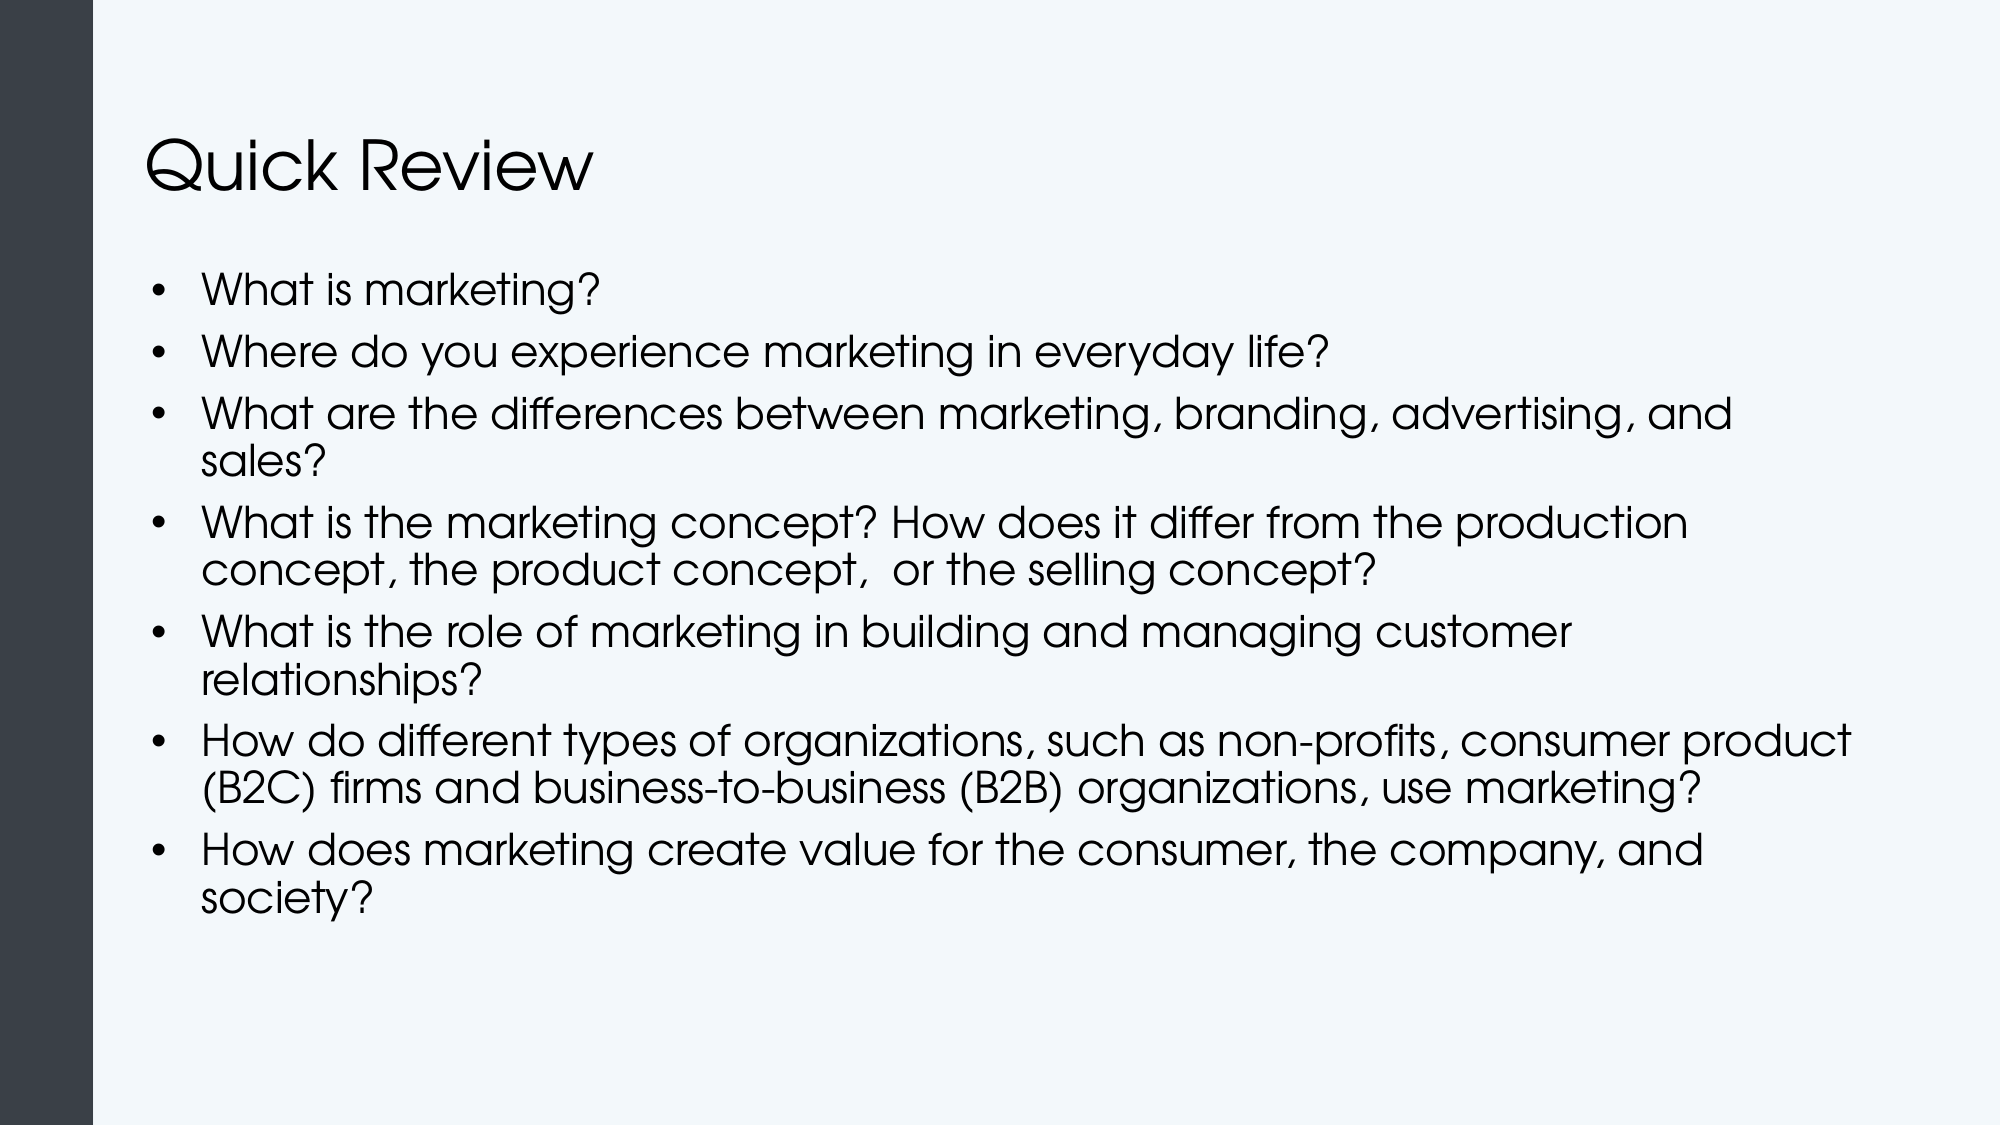

# Quick Review
What is marketing?
Where do you experience marketing in everyday life?
What are the differences between marketing, branding, advertising, and sales?
What is the marketing concept? How does it differ from the production concept, the product concept,  or the selling concept?
What is the role of marketing in building and managing customer relationships?
How do different types of organizations, such as non-profits, consumer product (B2C) firms and business-to-business (B2B) organizations, use marketing?
How does marketing create value for the consumer, the company, and society?